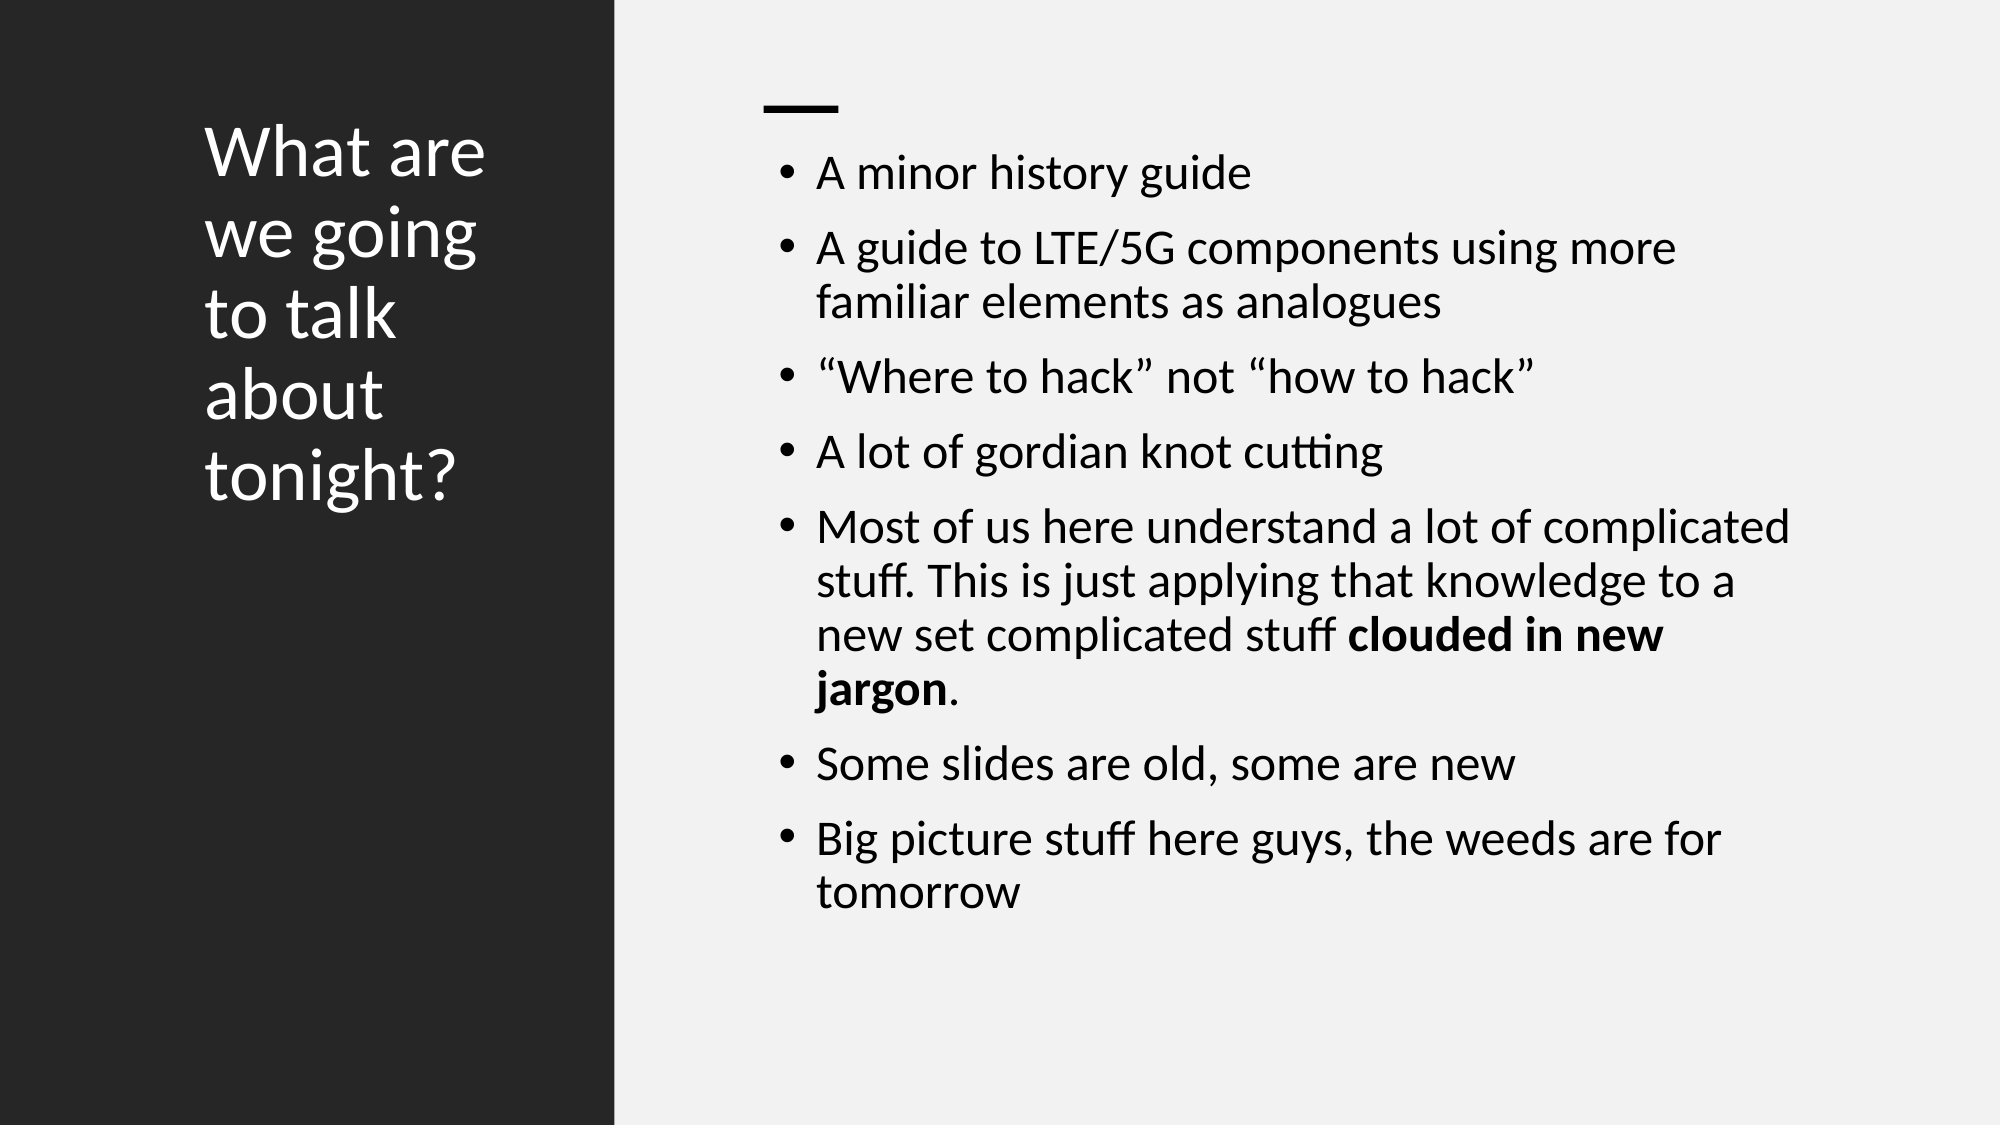

# What are we going to talk about tonight?

A minor history guide
A guide to LTE/5G components using more familiar elements as analogues
“Where to hack” not “how to hack”
A lot of gordian knot cutting
Most of us here understand a lot of complicated stuff. This is just applying that knowledge to a new set complicated stuff clouded in new jargon.
Some slides are old, some are new
Big picture stuff here guys, the weeds are for tomorrow